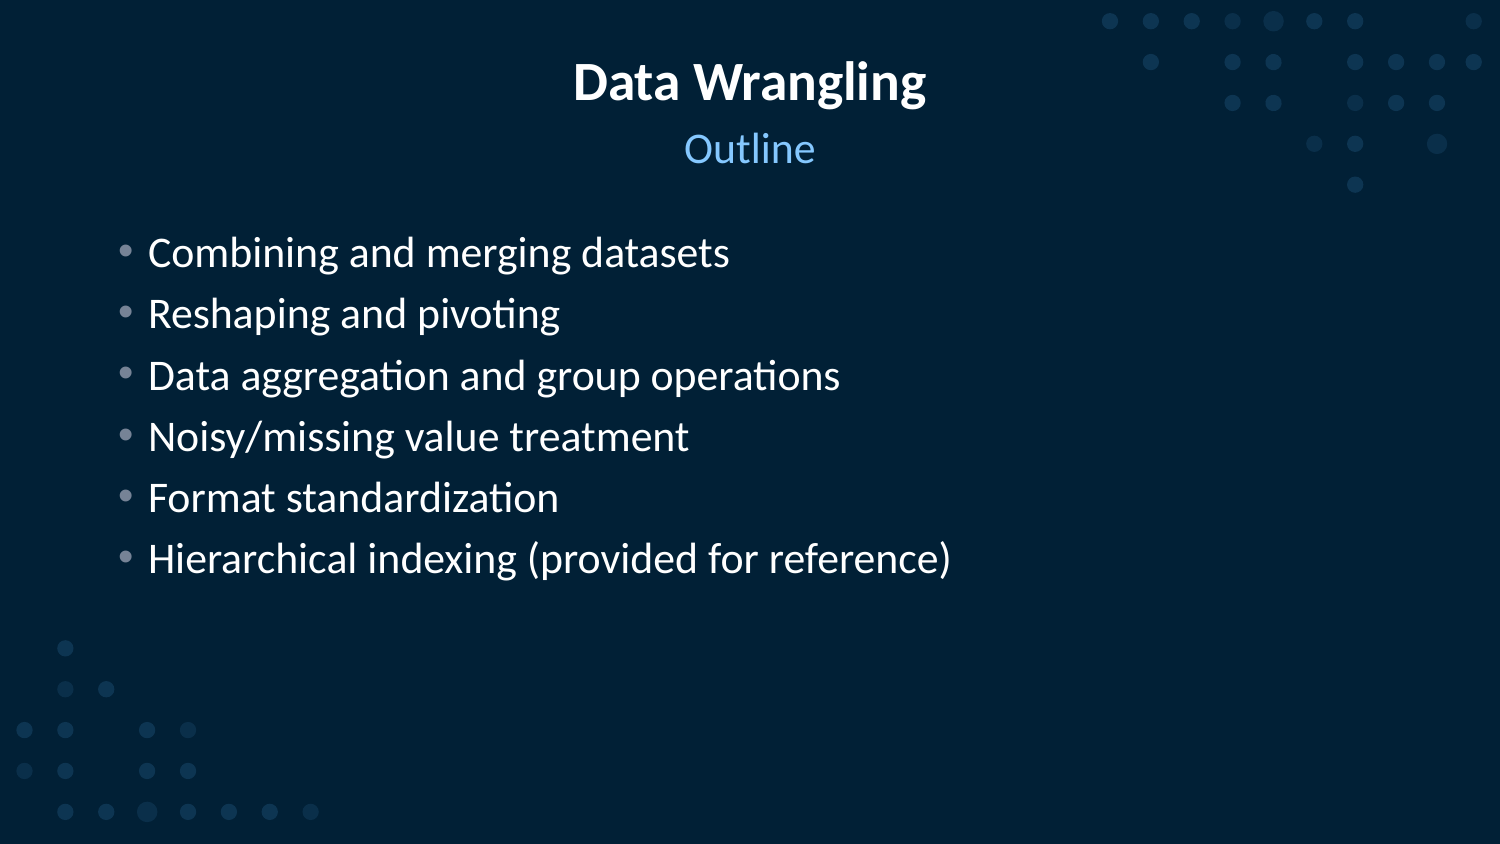

# Data Wrangling
Outline
Combining and merging datasets
Reshaping and pivoting
Data aggregation and group operations
Noisy/missing value treatment
Format standardization
Hierarchical indexing (provided for reference)